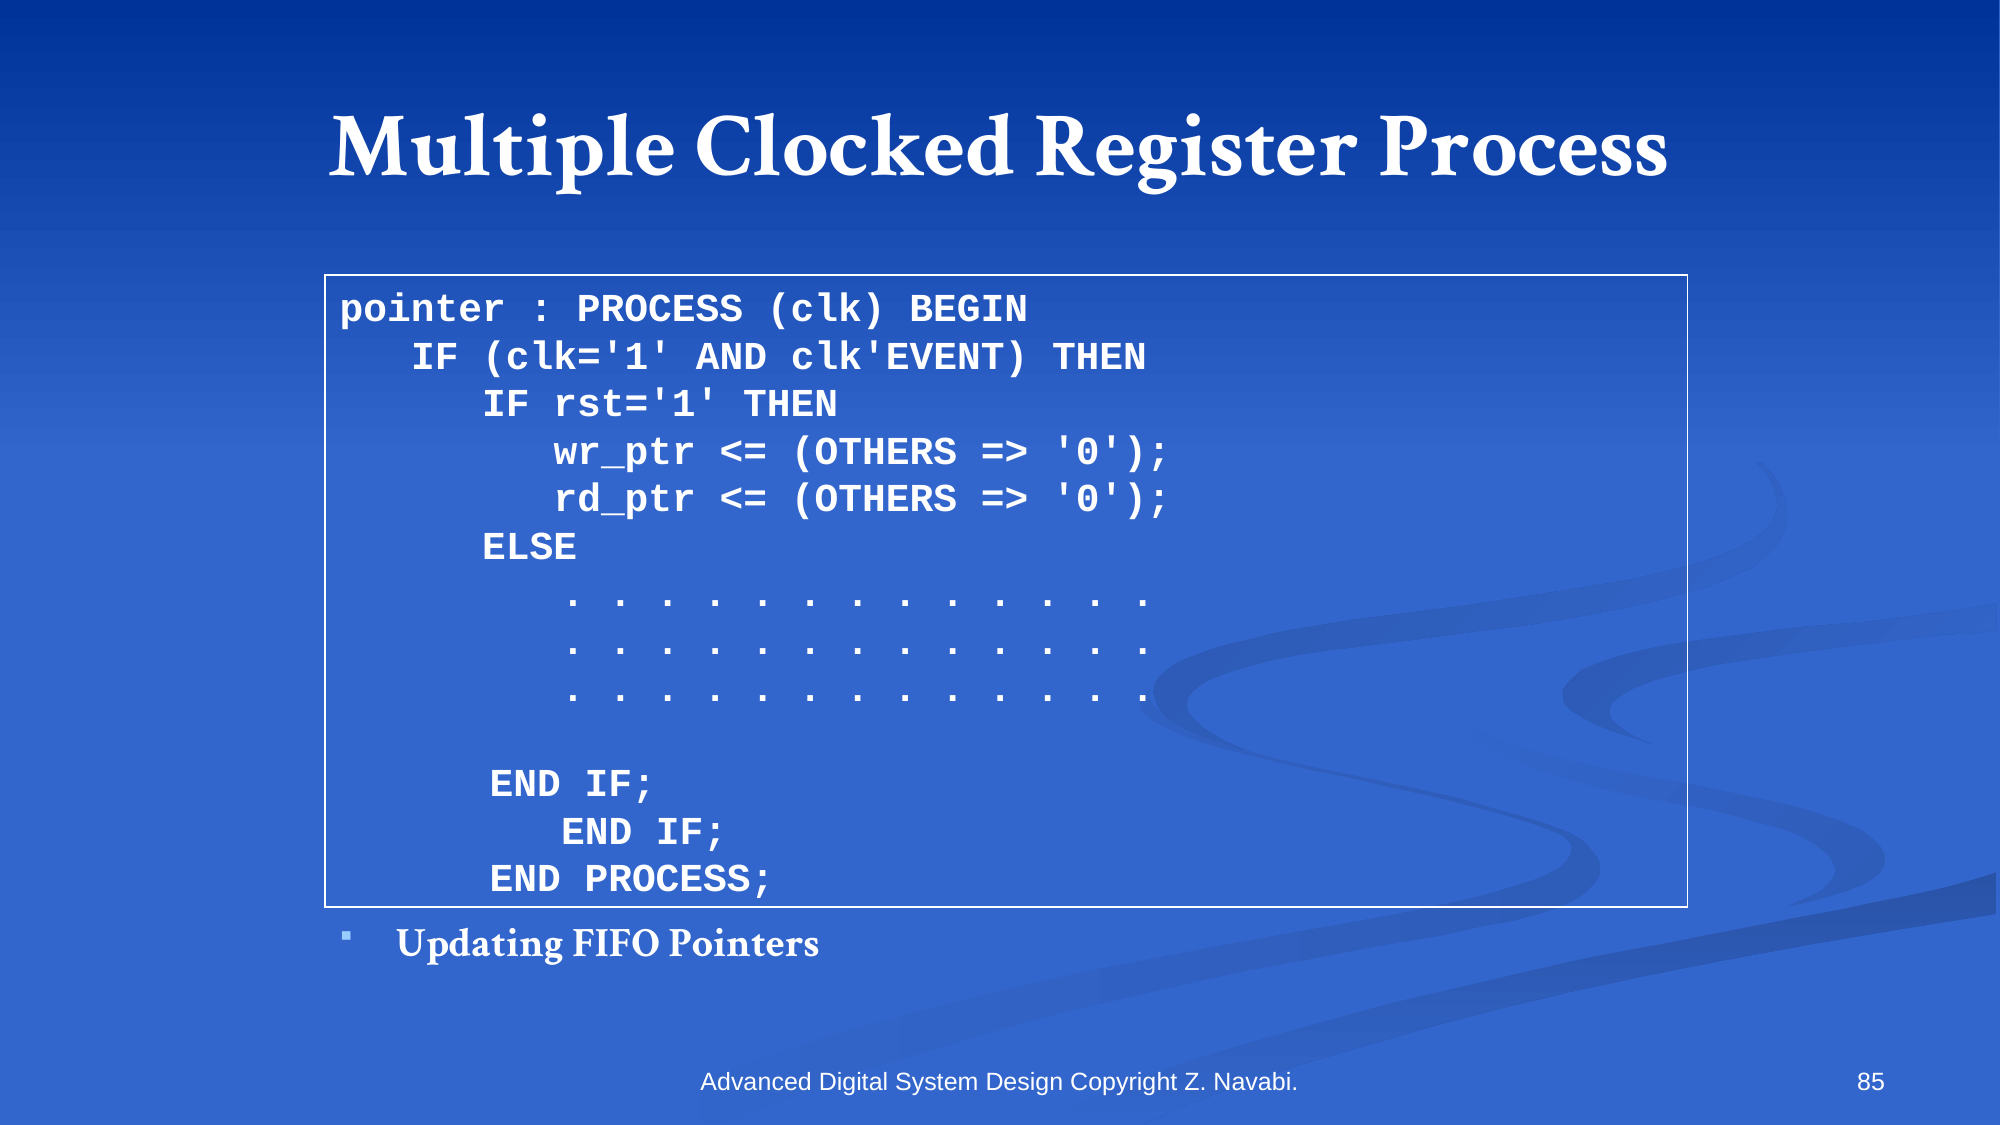

# Multiple Clocked Register Process
pointer : PROCESS (clk) BEGIN
   IF (clk='1' AND clk'EVENT) THEN
      IF rst='1' THEN
         wr_ptr <= (OTHERS => '0');
         rd_ptr <= (OTHERS => '0');
      ELSE
   . . . . . . . . . . . . .
   . . . . . . . . . . . . .
   . . . . . . . . . . . . .

END IF;
   END IF;
END PROCESS;
Updating FIFO Pointers
Advanced Digital System Design Copyright Z. Navabi.
85